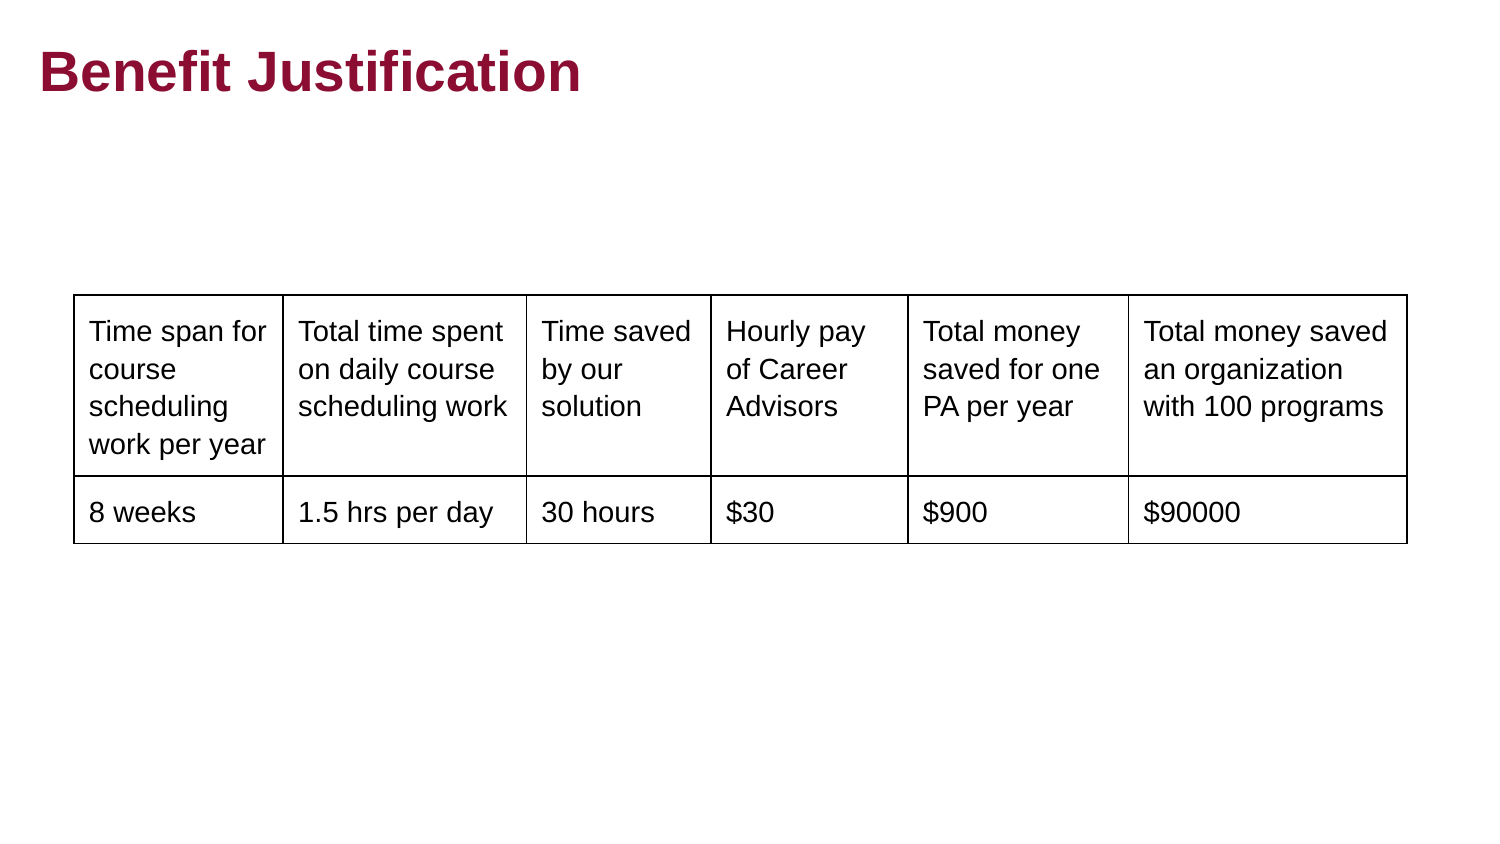

# Benefit Justification
| Time span for course scheduling work per year | Total time spent on daily course scheduling work | Time saved by our solution | Hourly pay of Career Advisors | Total money saved for one PA per year | Total money saved an organization with 100 programs |
| --- | --- | --- | --- | --- | --- |
| 8 weeks | 1.5 hrs per day | 30 hours | $30 | $900 | $90000 |